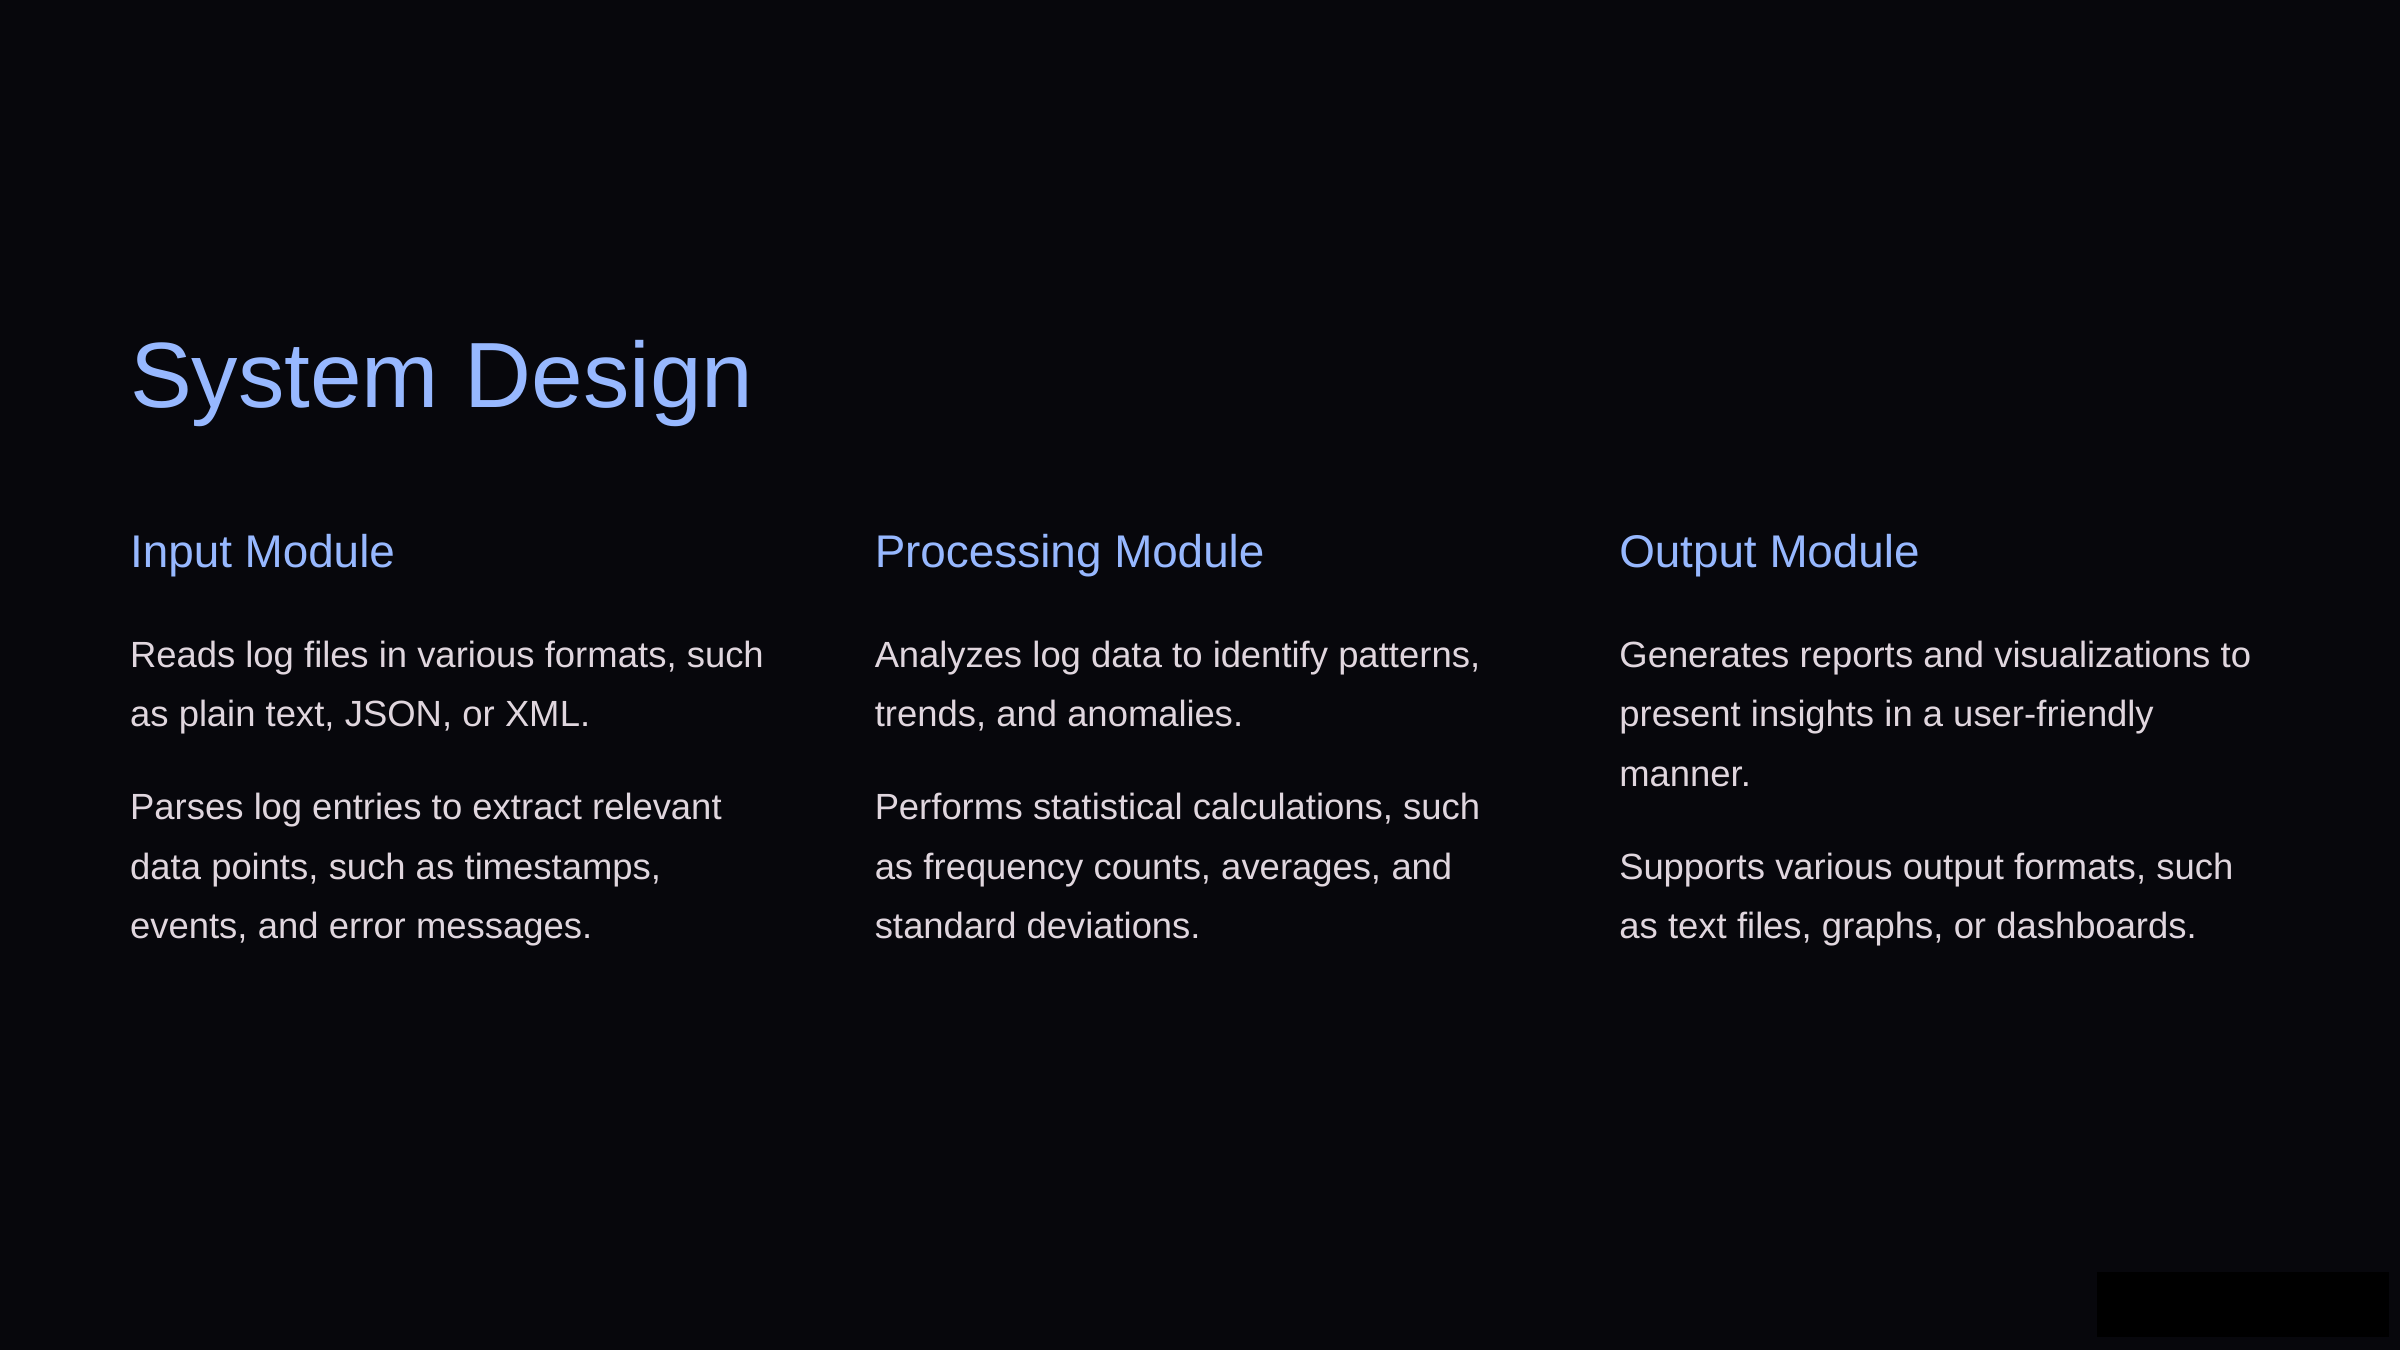

System Design
Input Module
Processing Module
Output Module
Reads log files in various formats, such as plain text, JSON, or XML.
Analyzes log data to identify patterns, trends, and anomalies.
Generates reports and visualizations to present insights in a user-friendly manner.
Parses log entries to extract relevant data points, such as timestamps, events, and error messages.
Performs statistical calculations, such as frequency counts, averages, and standard deviations.
Supports various output formats, such as text files, graphs, or dashboards.